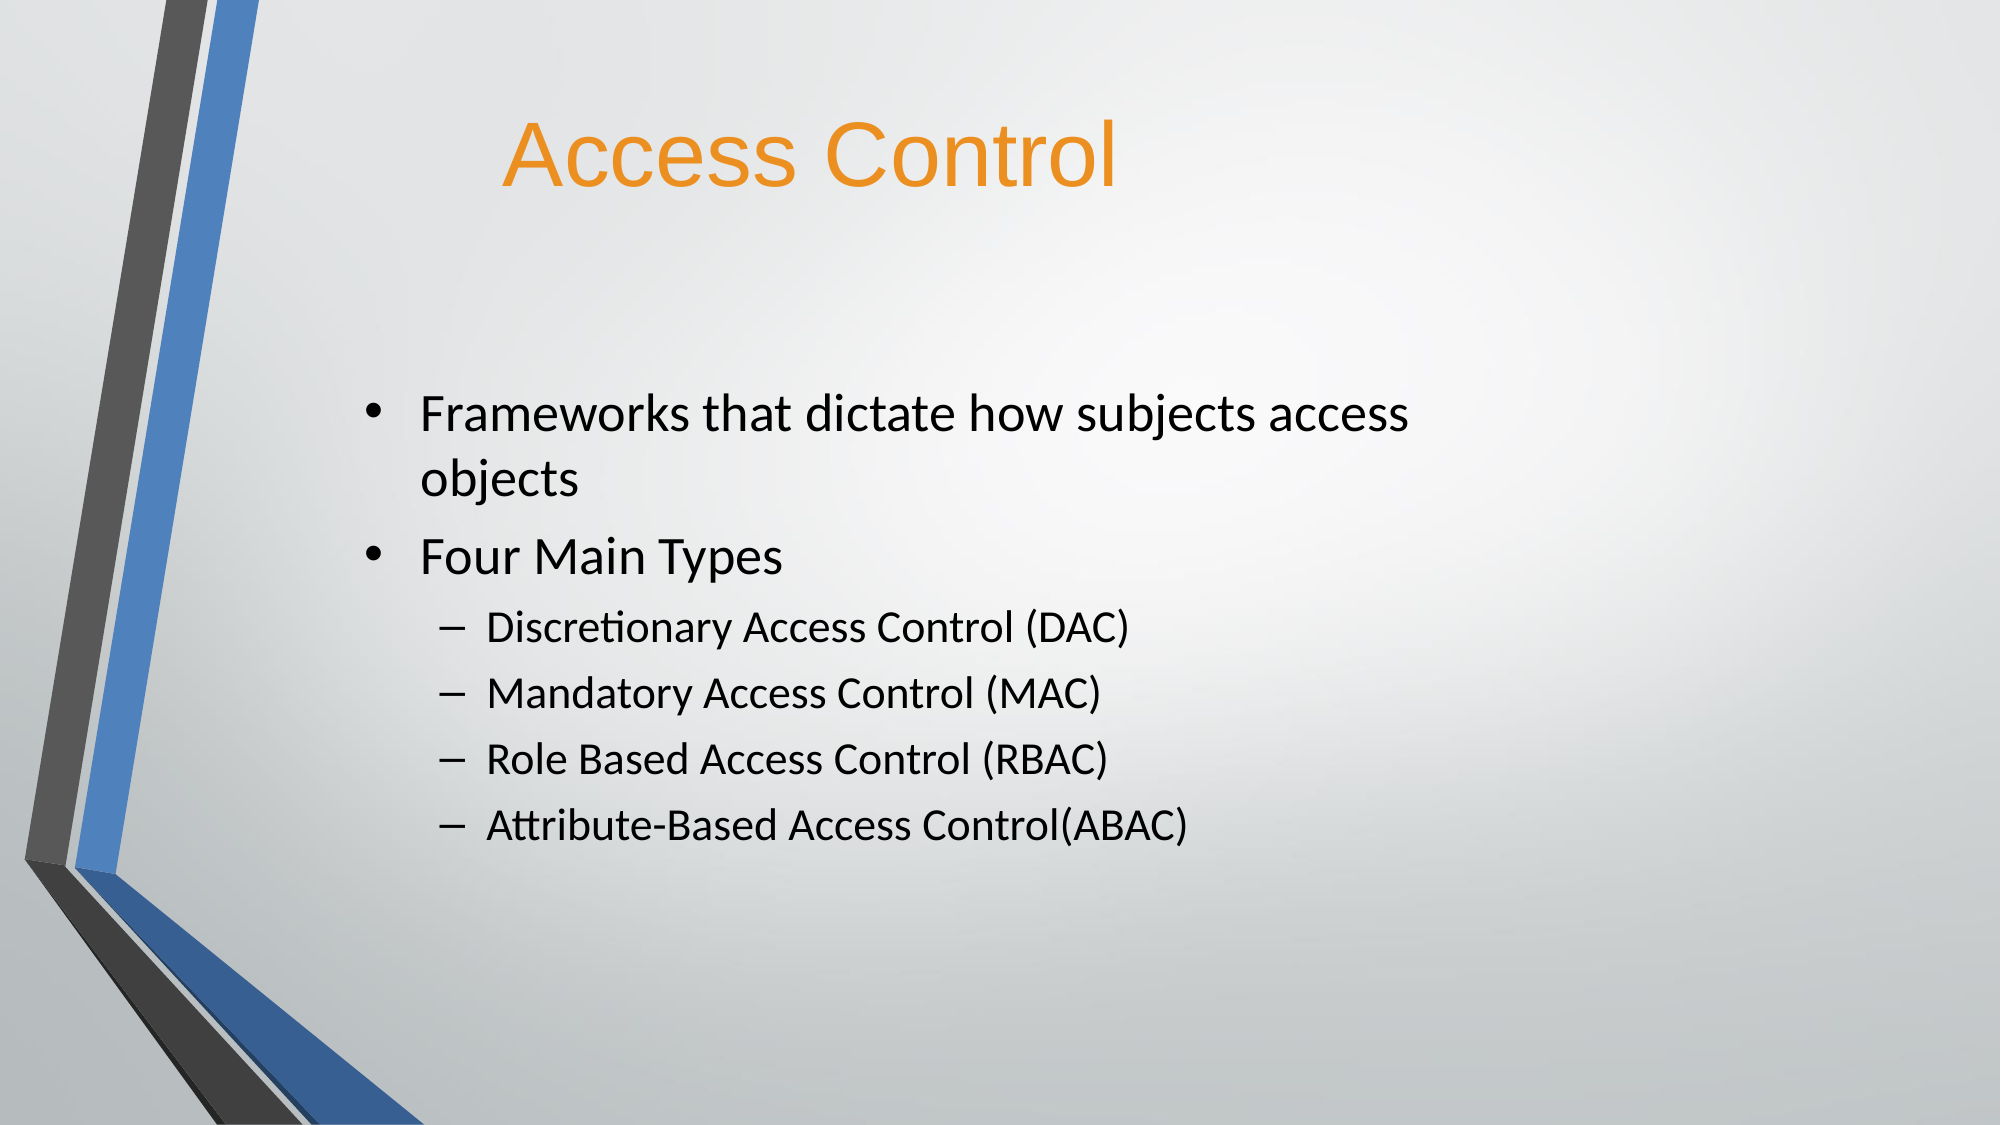

# Access Control
Frameworks that dictate how subjects access objects
Four Main Types
Discretionary Access Control (DAC)
Mandatory Access Control (MAC)
Role Based Access Control (RBAC)
Attribute-Based Access Control(ABAC)